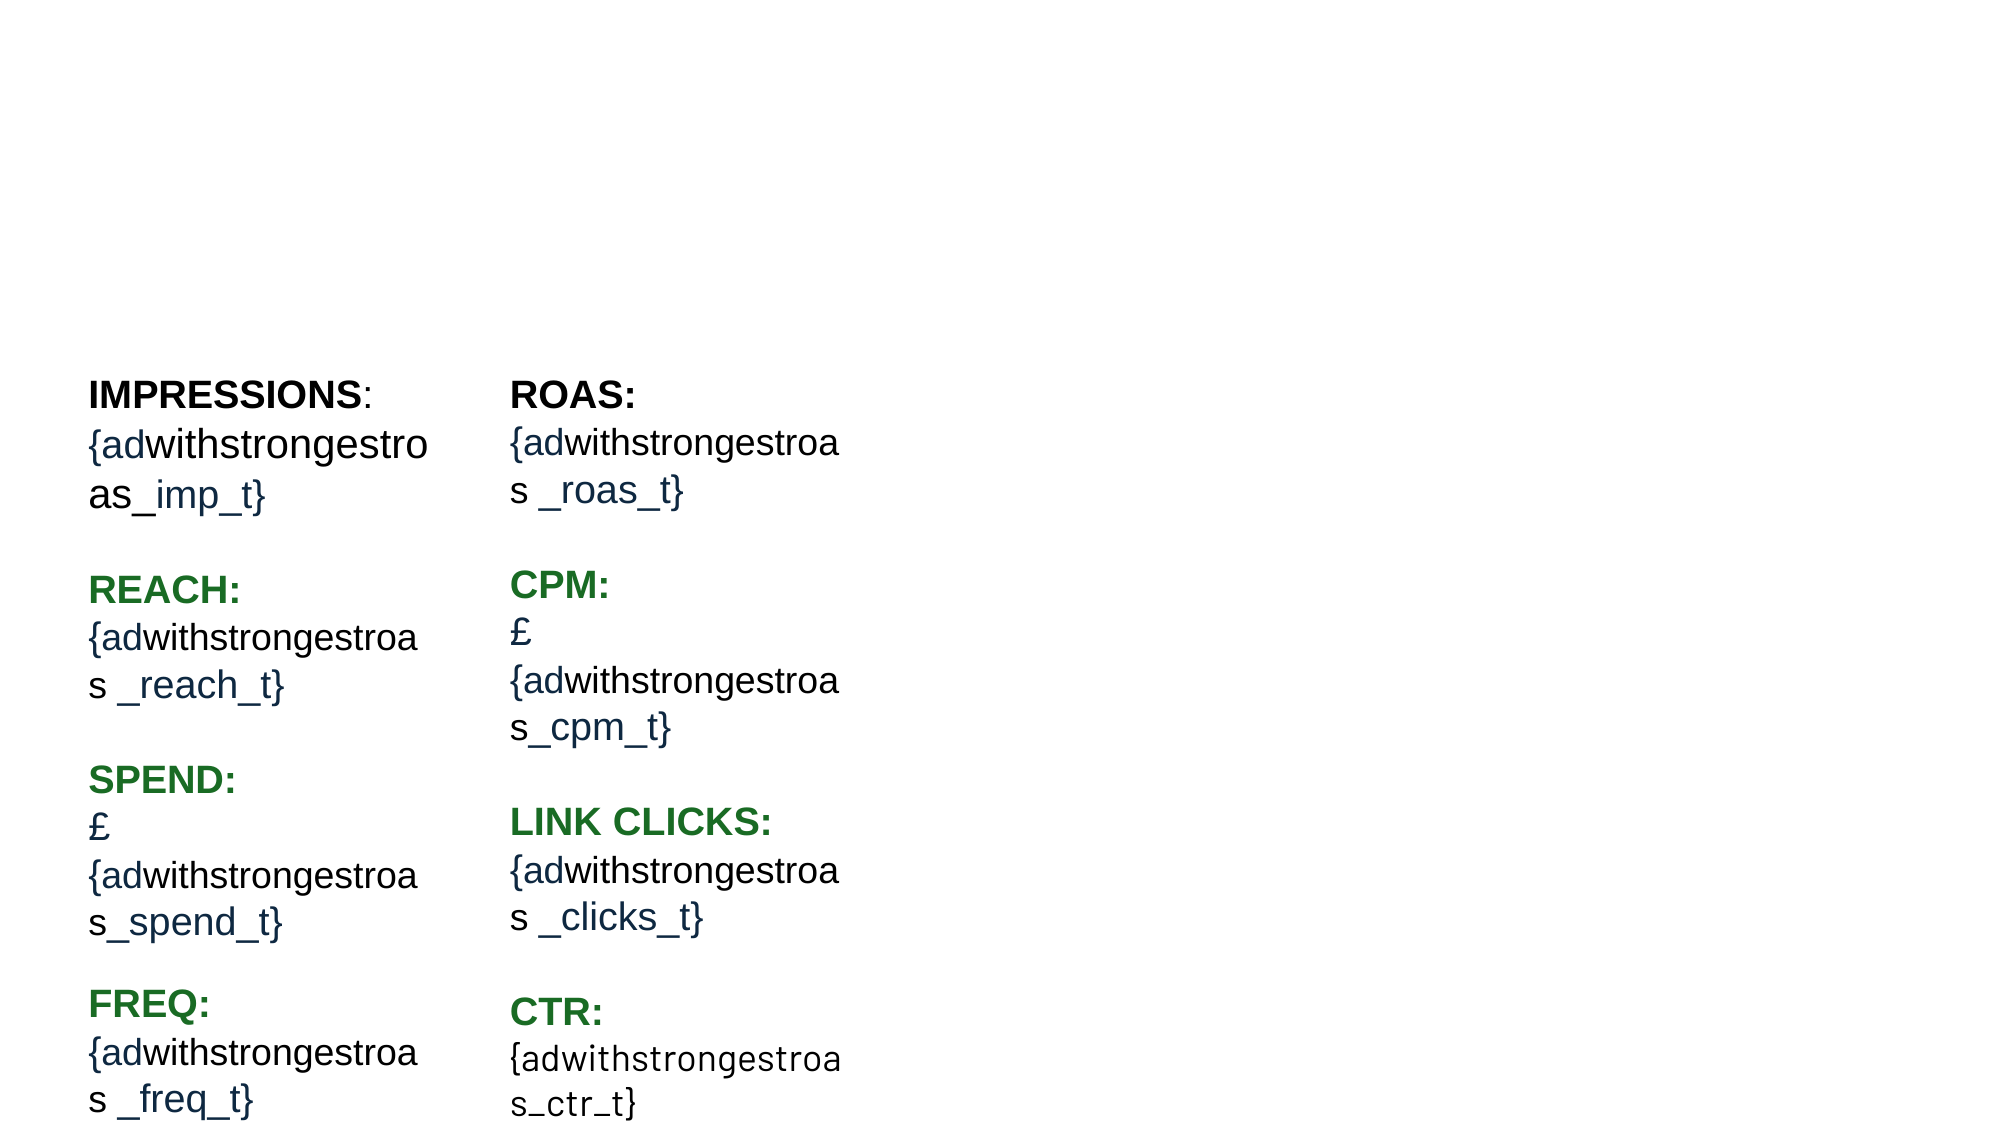

IMPRESSIONS:
{adwithstrongestroas_imp_t}

REACH:
{adwithstrongestroas _reach_t}

SPEND:
£{adwithstrongestroas_spend_t}

FREQ:
{adwithstrongestroas _freq_t}

ROAS:
{adwithstrongestroas _roas_t}

CPM:
£{adwithstrongestroas_cpm_t}

LINK CLICKS:
{adwithstrongestroas _clicks_t}

CTR:
{adwithstrongestroas_ctr_t}